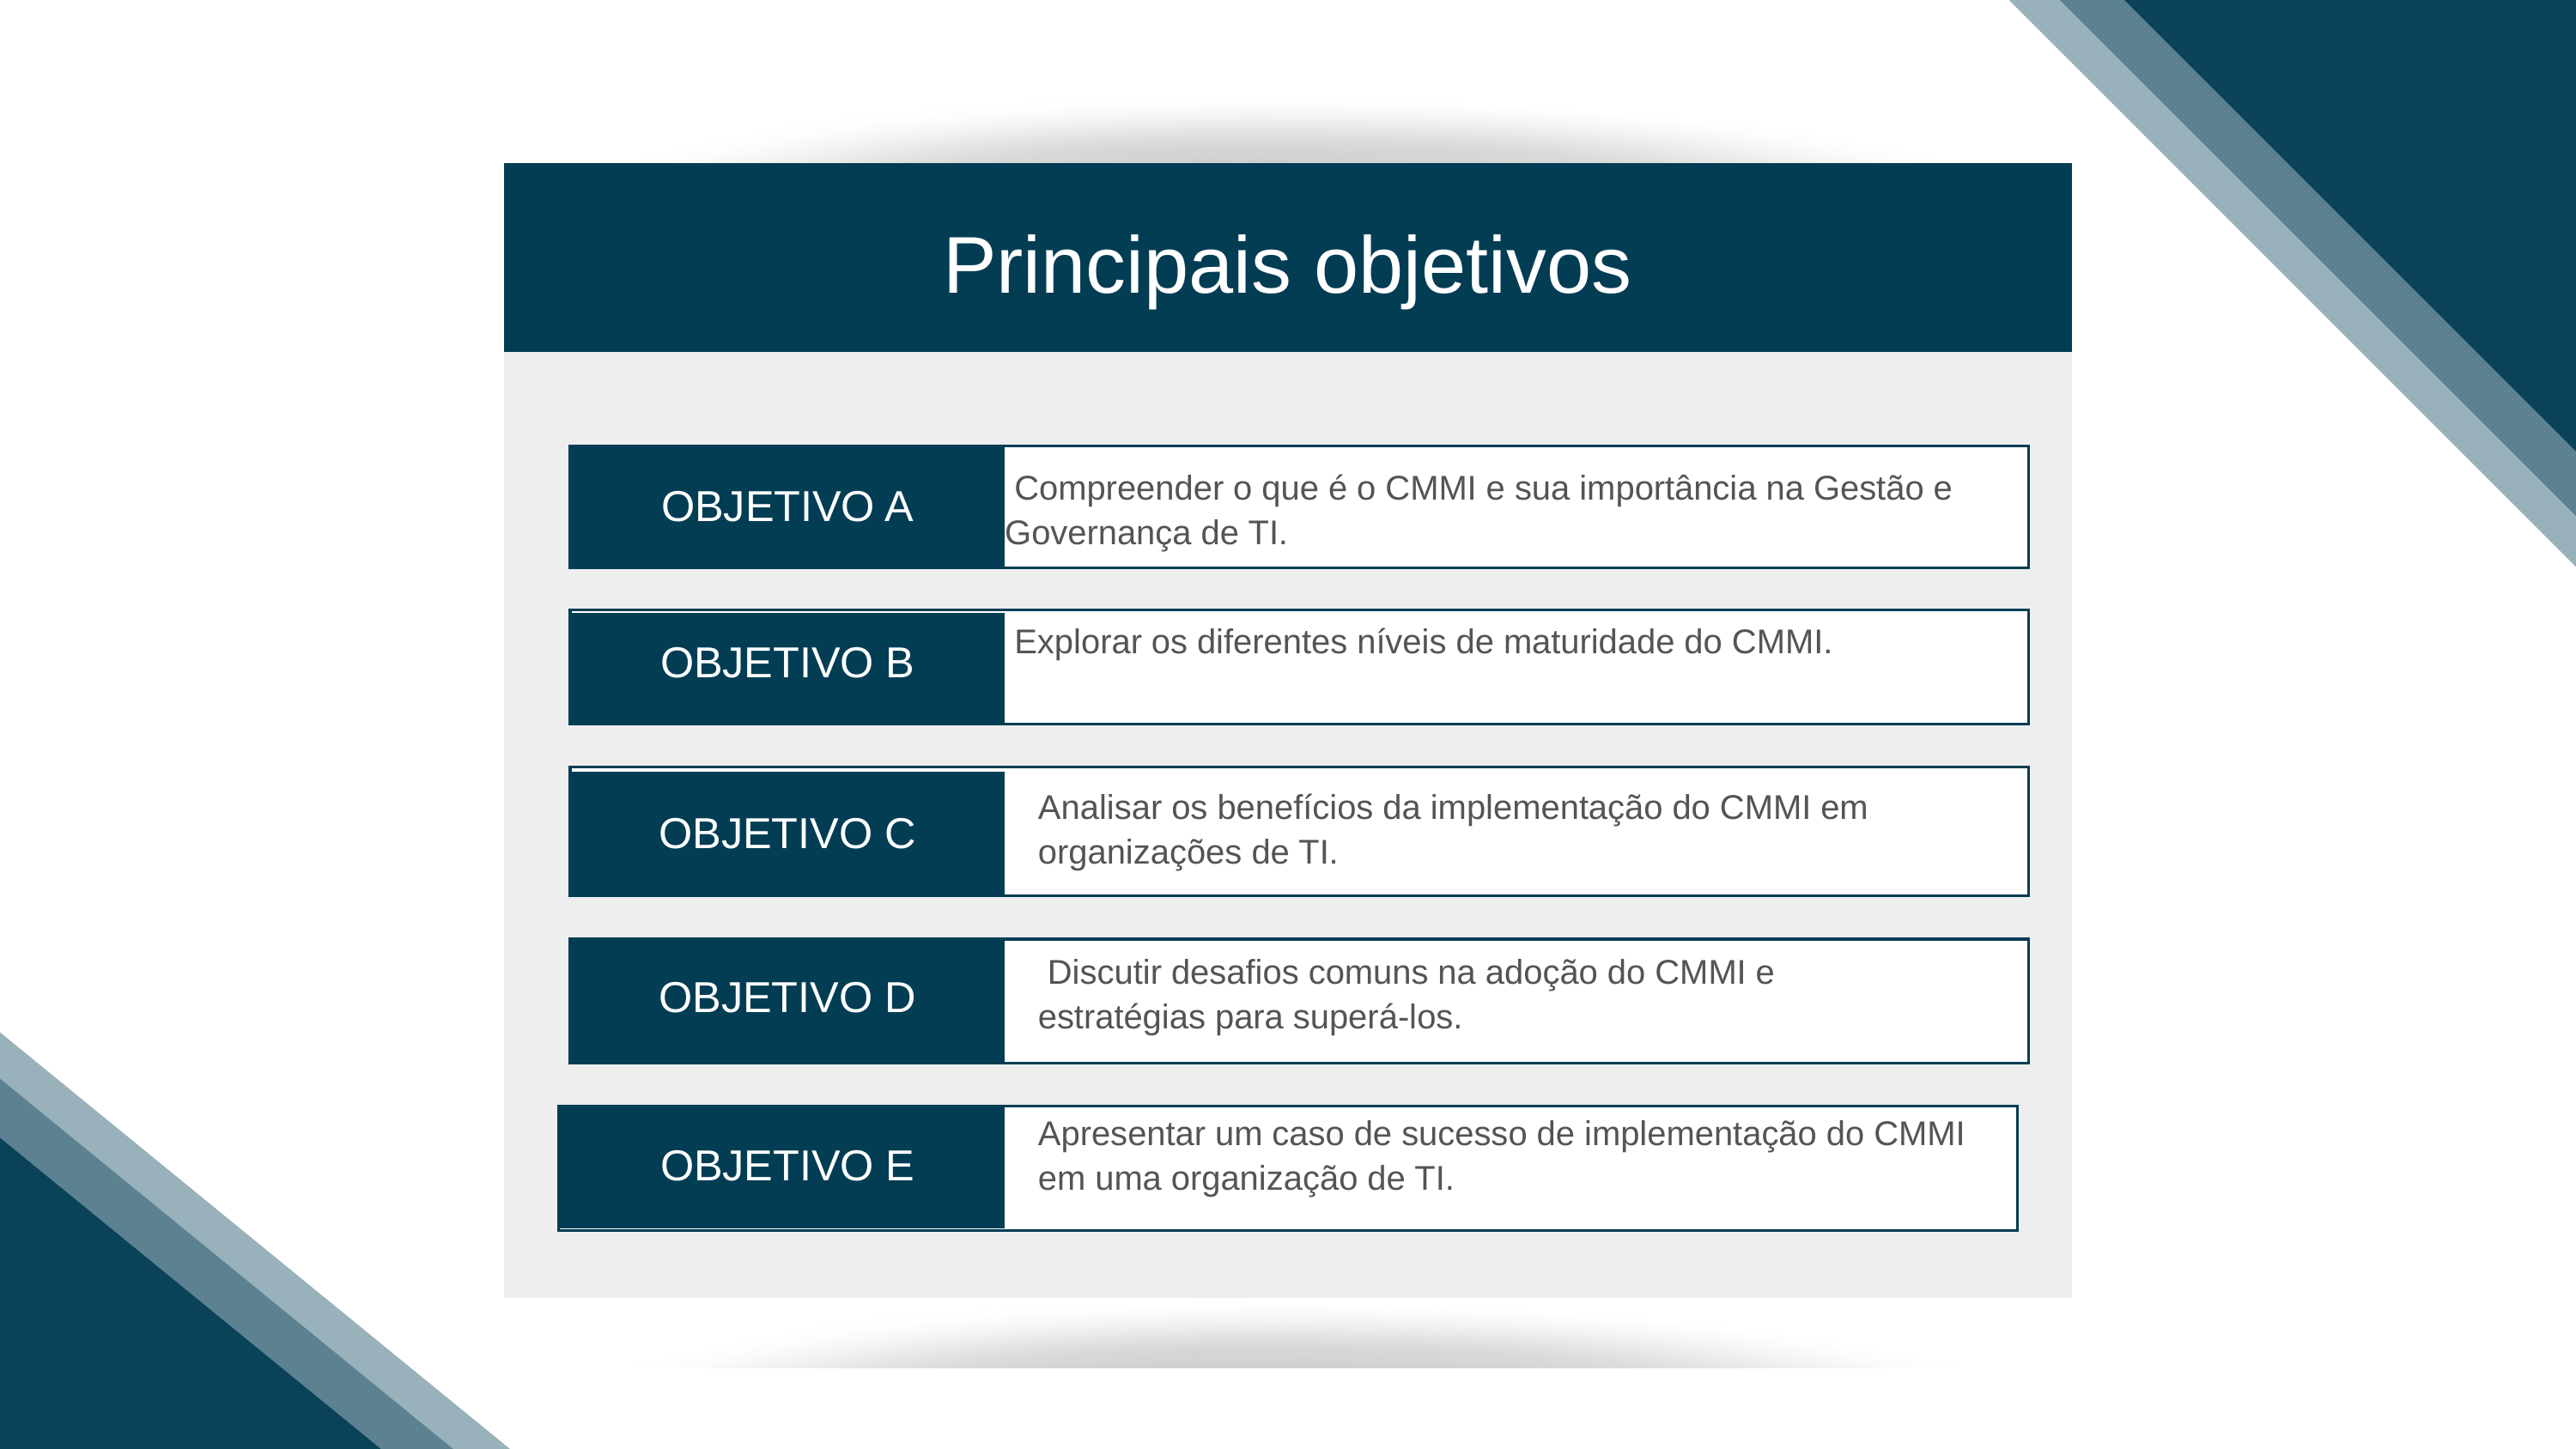

Principais objetivos

 Compreender o que é o CMMI e sua importância na Gestão e Governança de TI.
OBJETIVO A

 Explorar os diferentes níveis de maturidade do CMMI.

OBJETIVO B

Analisar os benefícios da implementação do CMMI em organizações de TI.
OBJETIVO C

 Discutir desafios comuns na adoção do CMMI e estratégias para superá-los.

OBJETIVO D
OBJETIVO C

Apresentar um caso de sucesso de implementação do CMMI em uma organização de TI.

OBJETIVO E